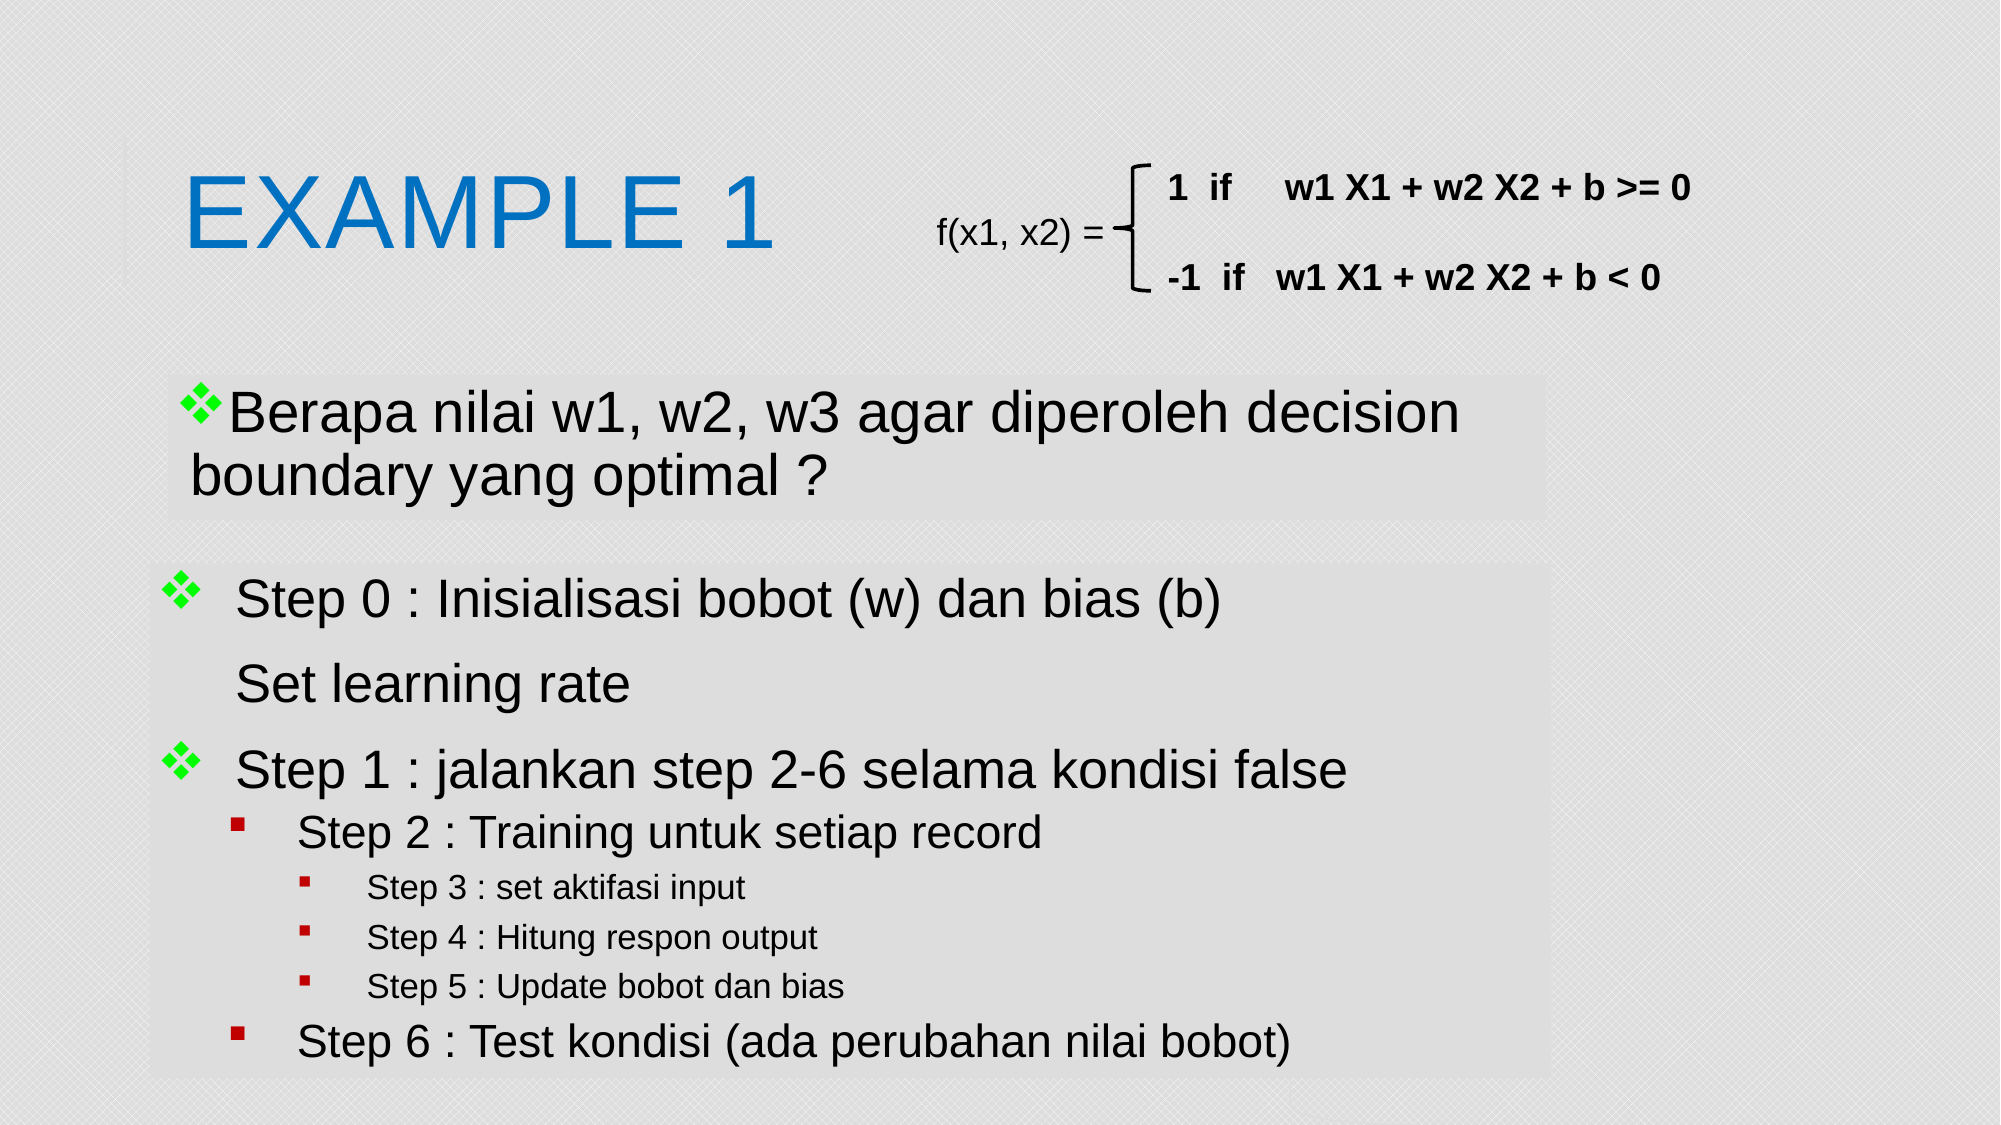

# EXAMPLE 1
                      1  if     w1 X1 + w2 X2 + b >= 0
f(x1, x2) =
                      -1  if   w1 X1 + w2 X2 + b < 0

Berapa nilai w1, w2, w3 agar diperoleh decision boundary yang optimal ?
Step 0 : Inisialisasi bobot (w) dan bias (b)
	Set learning rate
Step 1 : jalankan step 2-6 selama kondisi false
Step 2 : Training untuk setiap record
Step 3 : set aktifasi input
Step 4 : Hitung respon output
Step 5 : Update bobot dan bias
Step 6 : Test kondisi (ada perubahan nilai bobot)